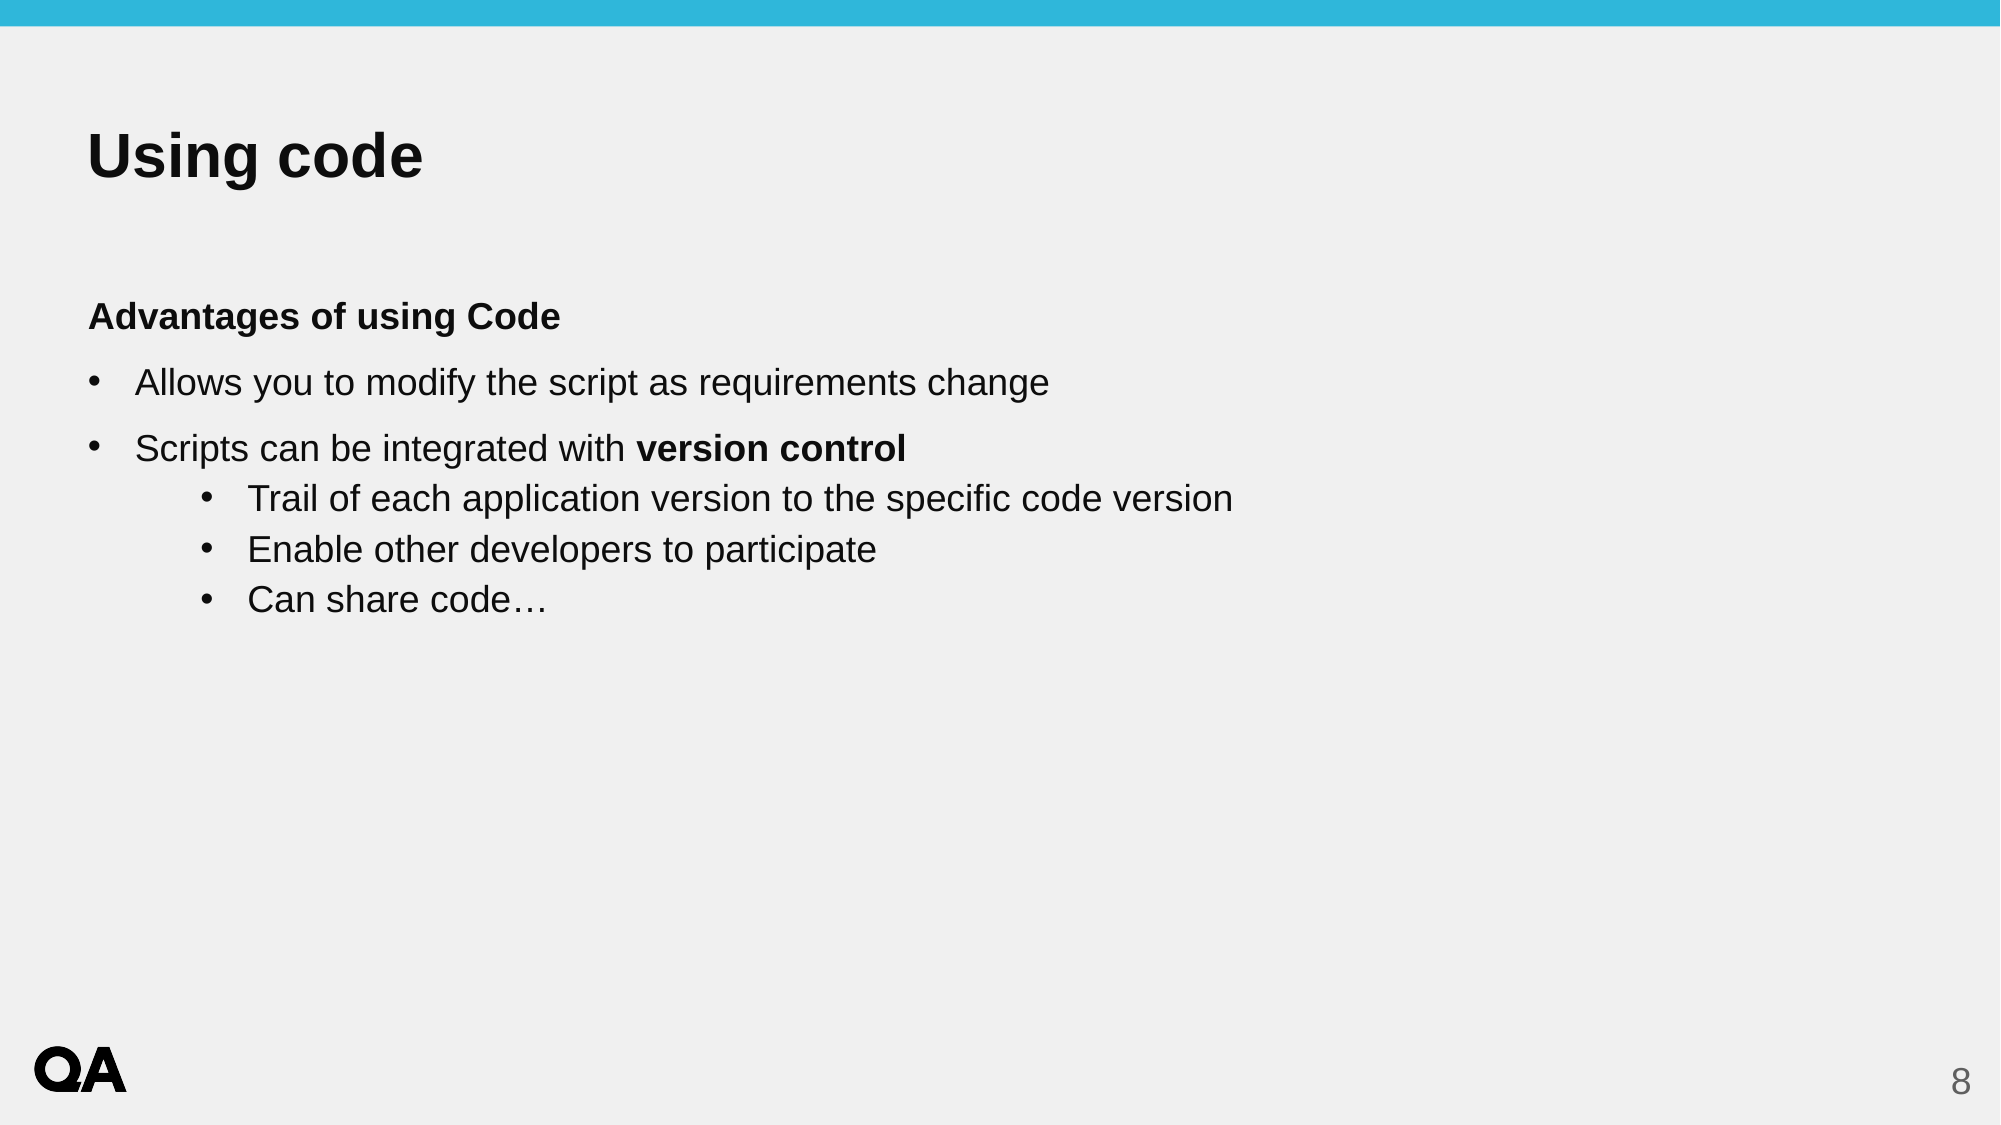

# Using code
Advantages of using Code
Allows you to modify the script as requirements change
Scripts can be integrated with version control
Trail of each application version to the specific code version
Enable other developers to participate
Can share code…

8